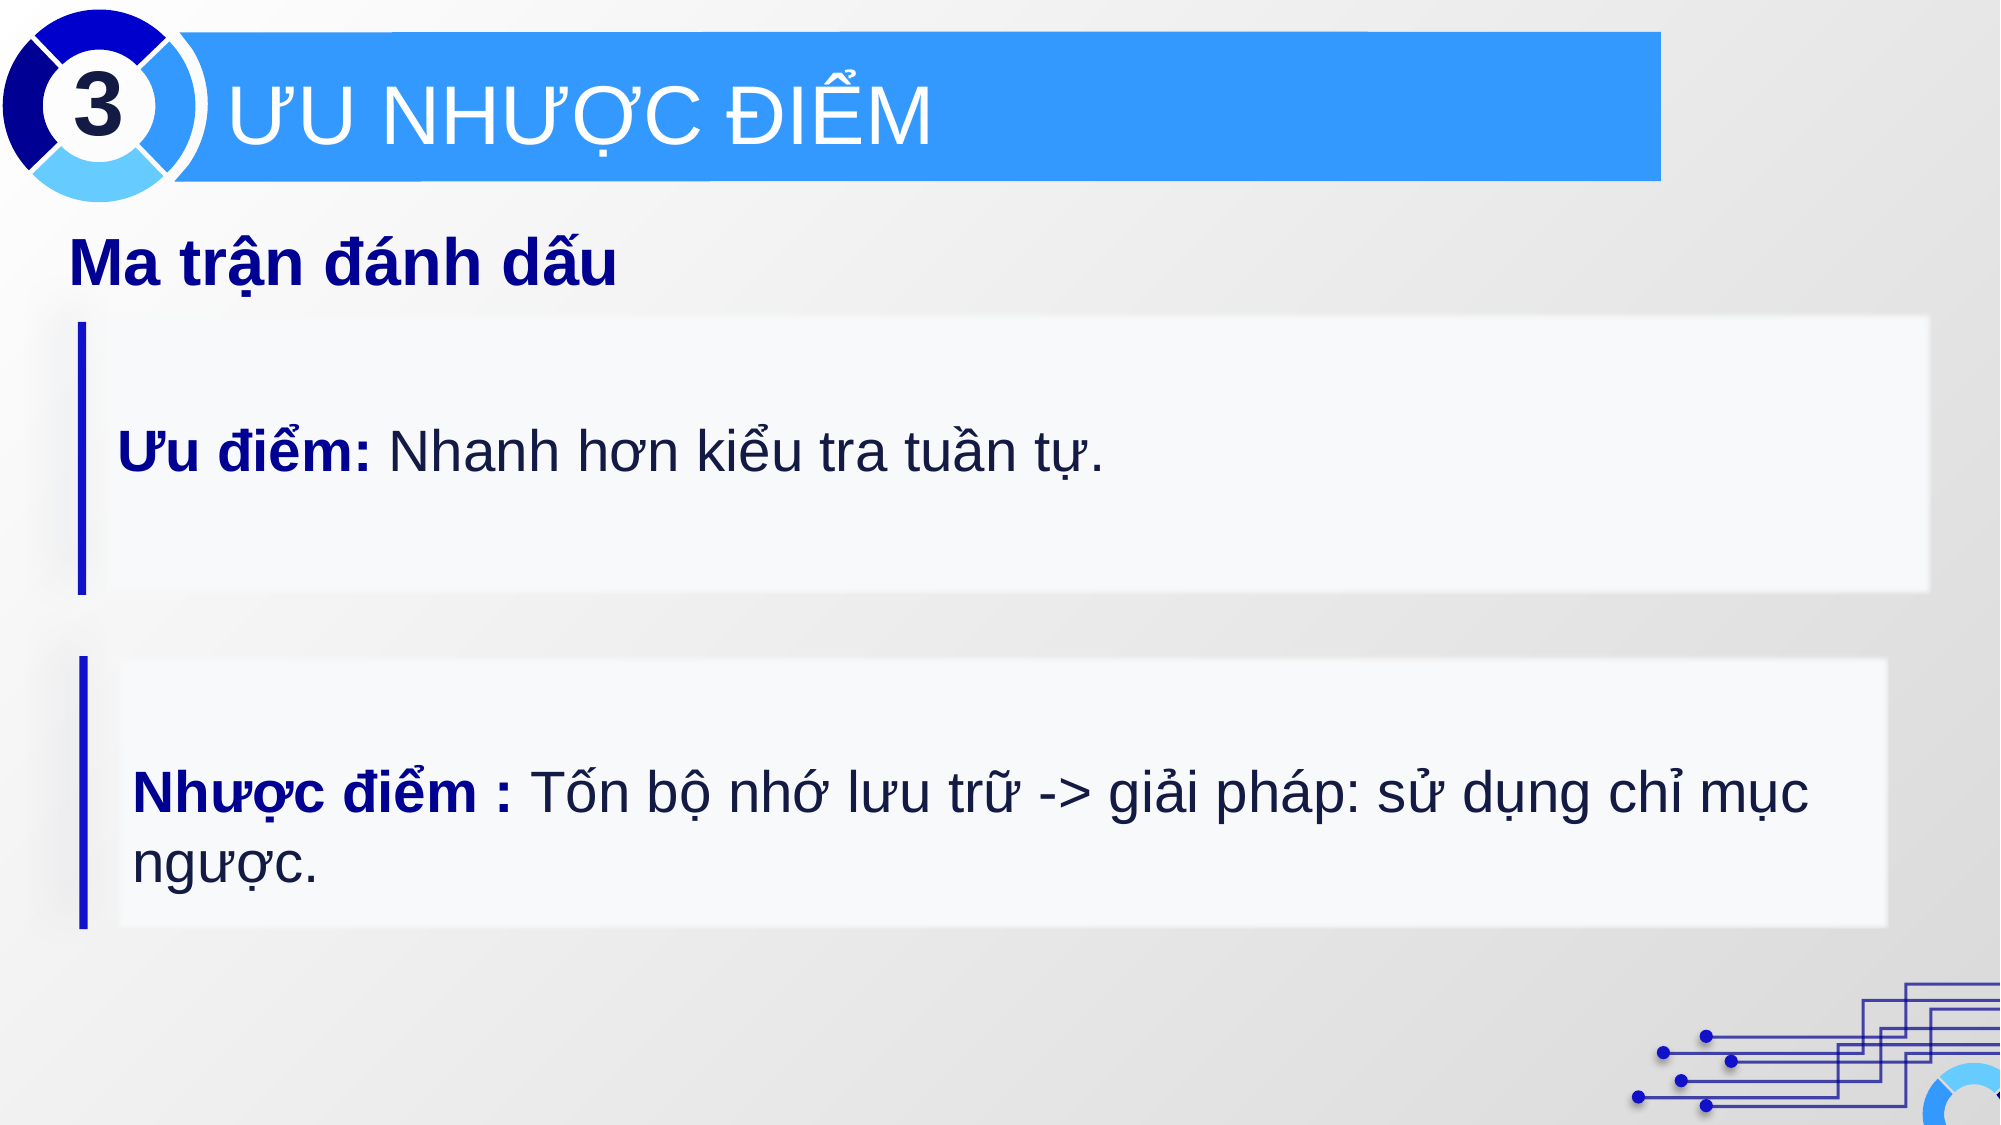

3

ƯU NHƯỢC ĐIỂM
Ma trận đánh dấu

Ưu điểm: Nhanh hơn kiểu tra tuần tự.

Nhược điểm : Tốn bộ nhớ lưu trữ -> giải pháp: sử dụng chỉ mục ngược.